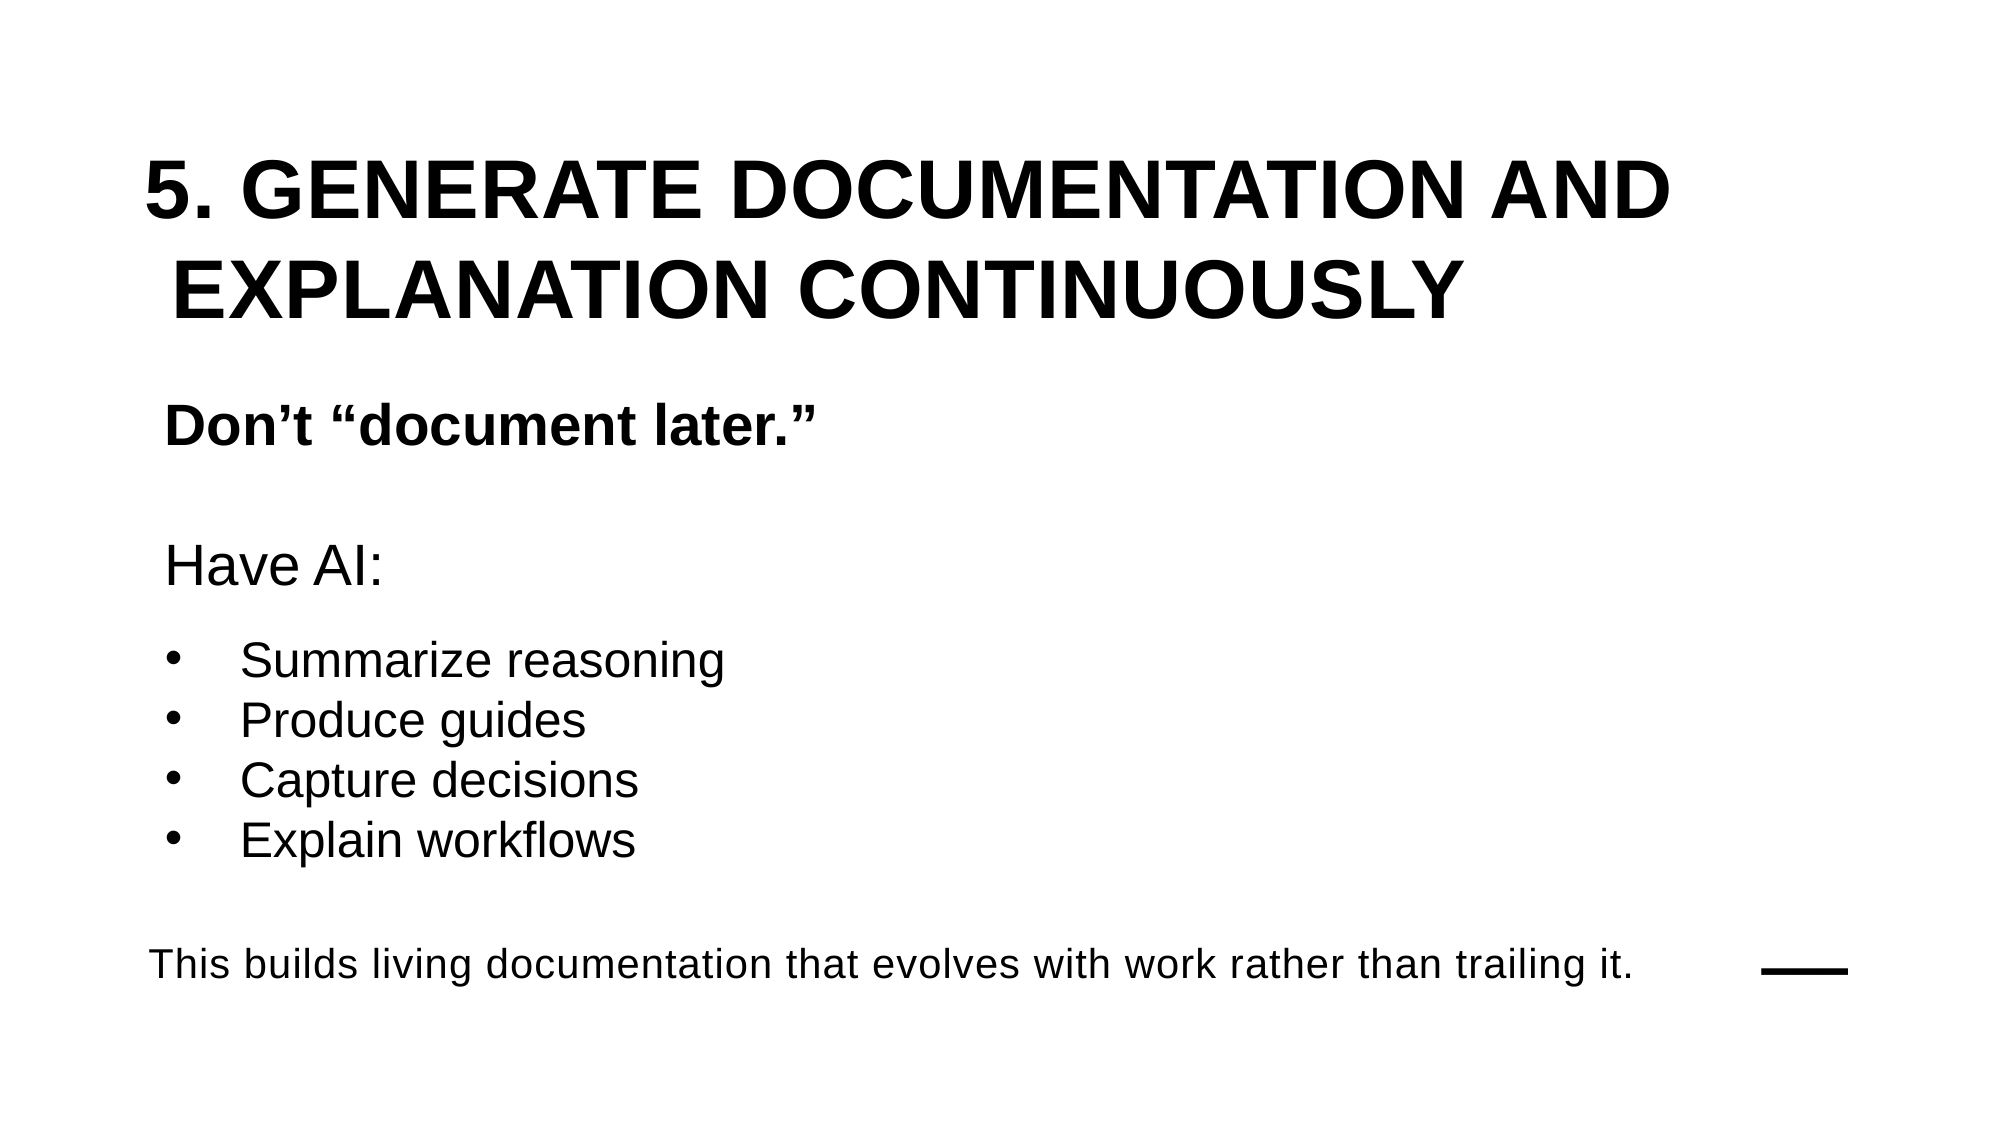

5. Generate Documentation and Explanation Continuously
Don’t “document later.”

Have AI:
Summarize reasoning
Produce guides
Capture decisions
Explain workflows
# This builds living documentation that evolves with work rather than trailing it.